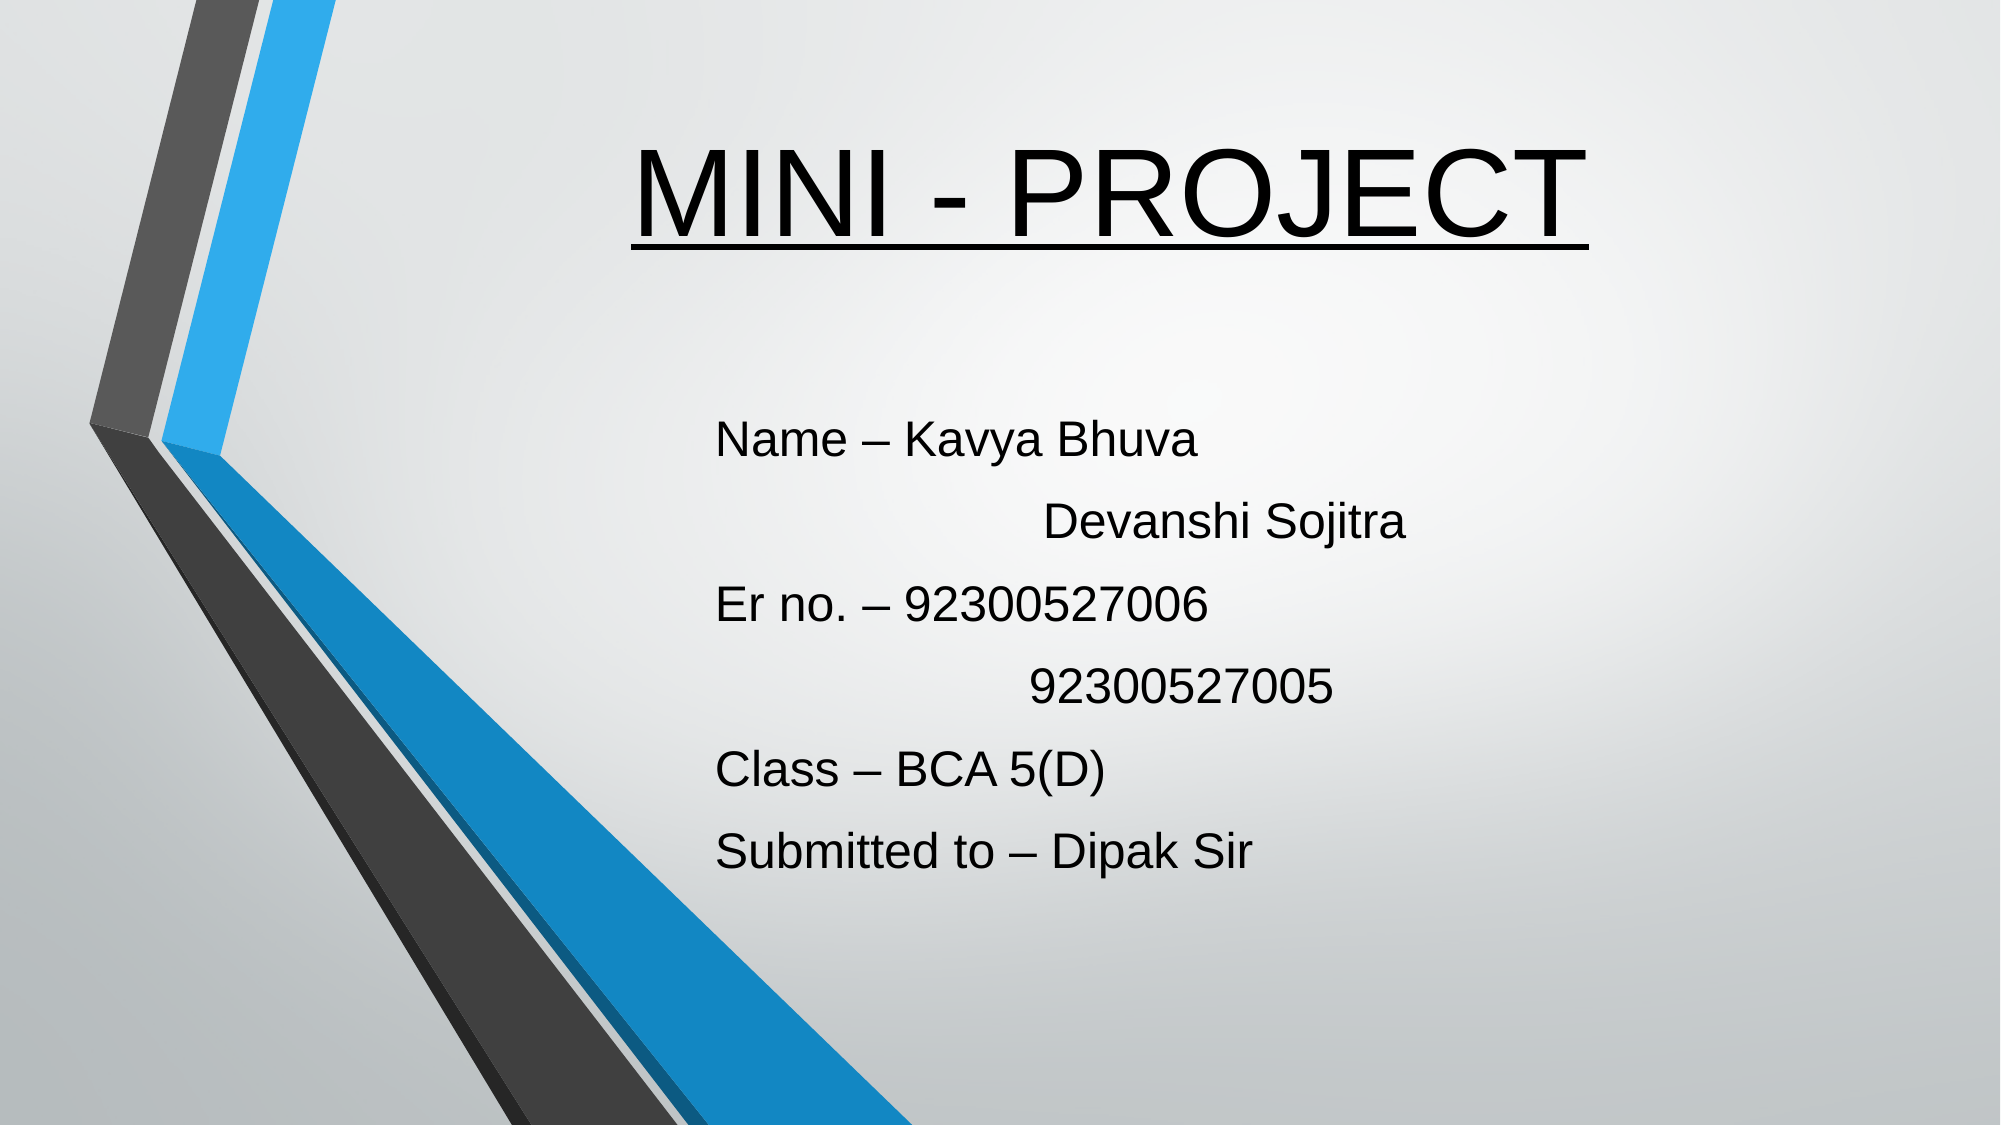

# MINI - PROJECT
Name – Kavya Bhuva
		  Devanshi Sojitra
Er no. – 92300527006
		 92300527005
Class – BCA 5(D)
Submitted to – Dipak Sir